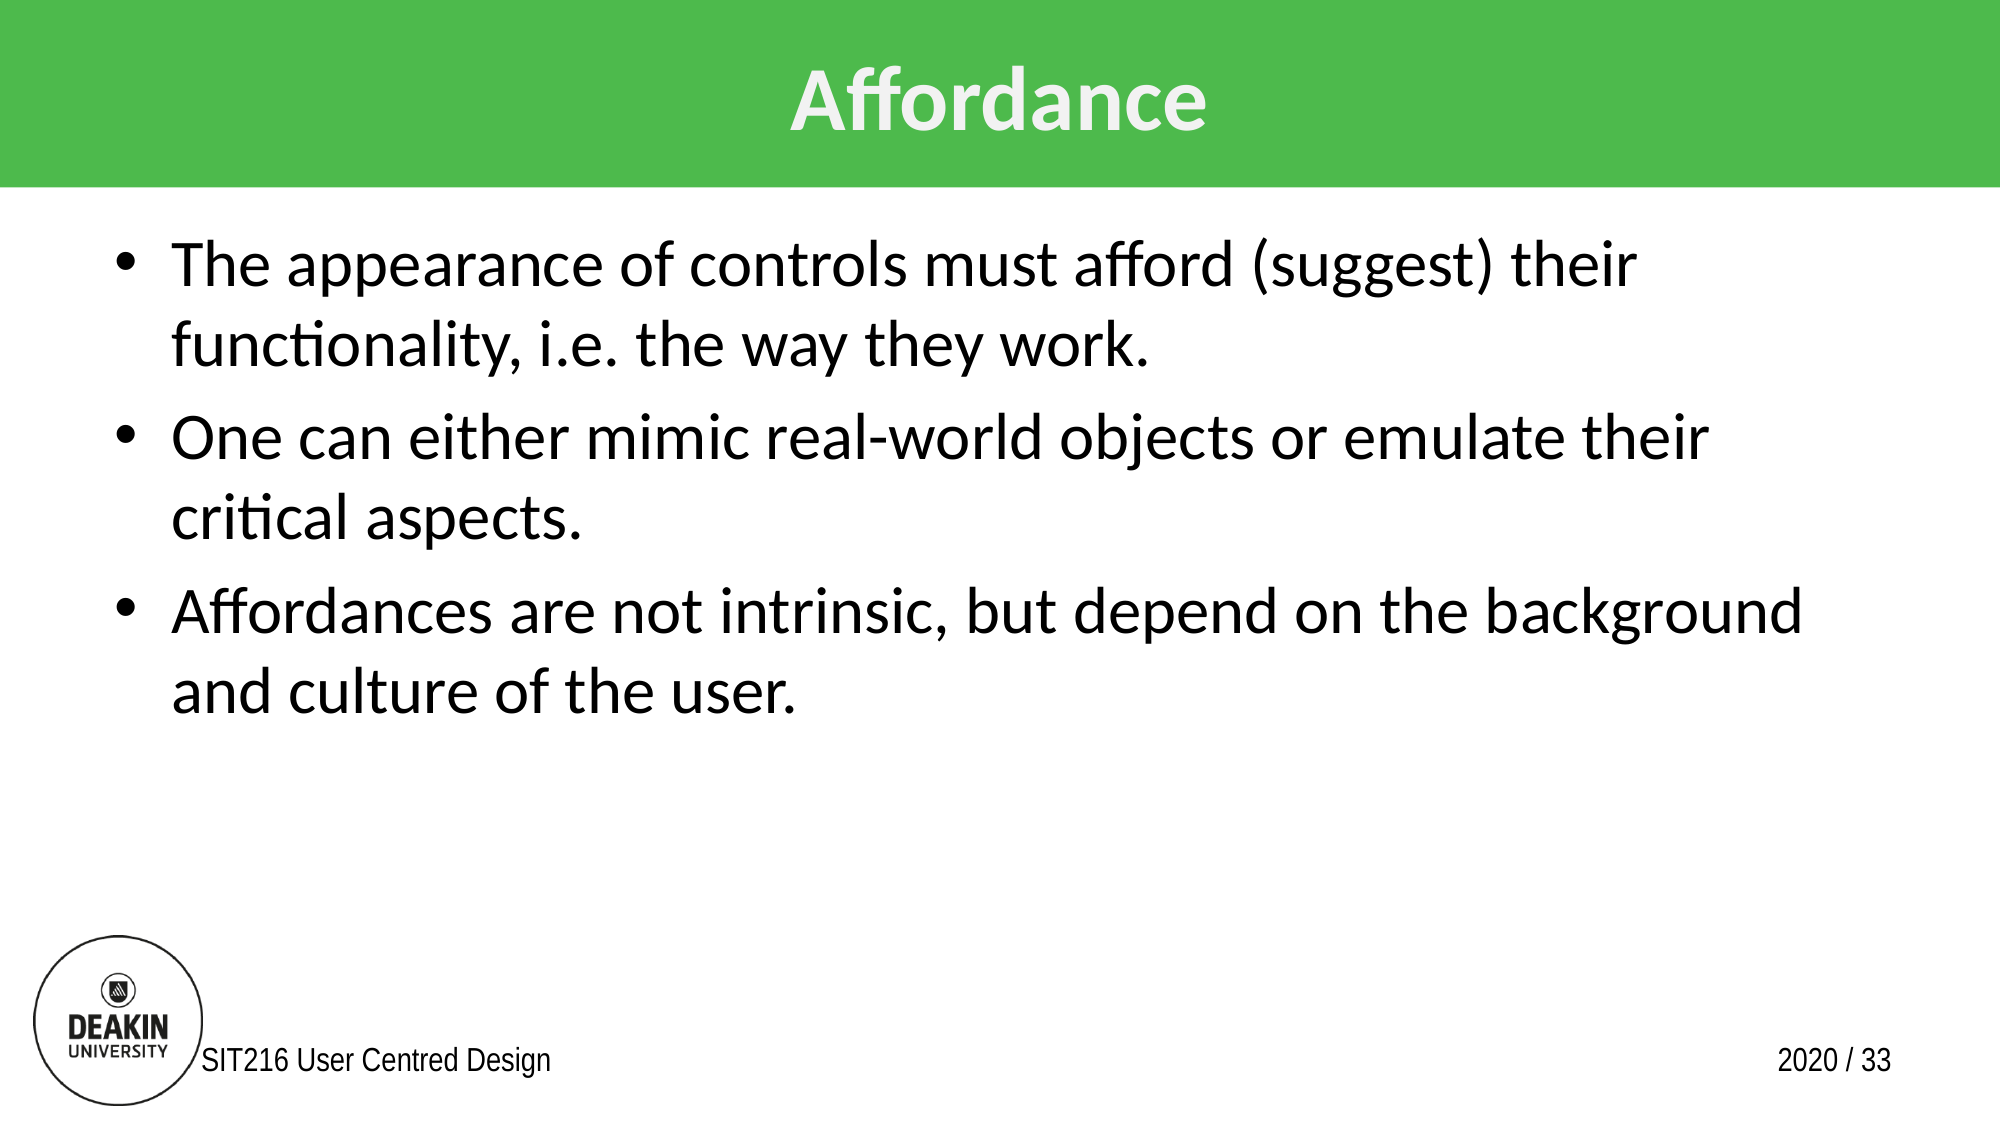

# Affordance
The appearance of controls must afford (suggest) their functionality, i.e. the way they work.
One can either mimic real-world objects or emulate their critical aspects.
Affordances are not intrinsic, but depend on the background and culture of the user.